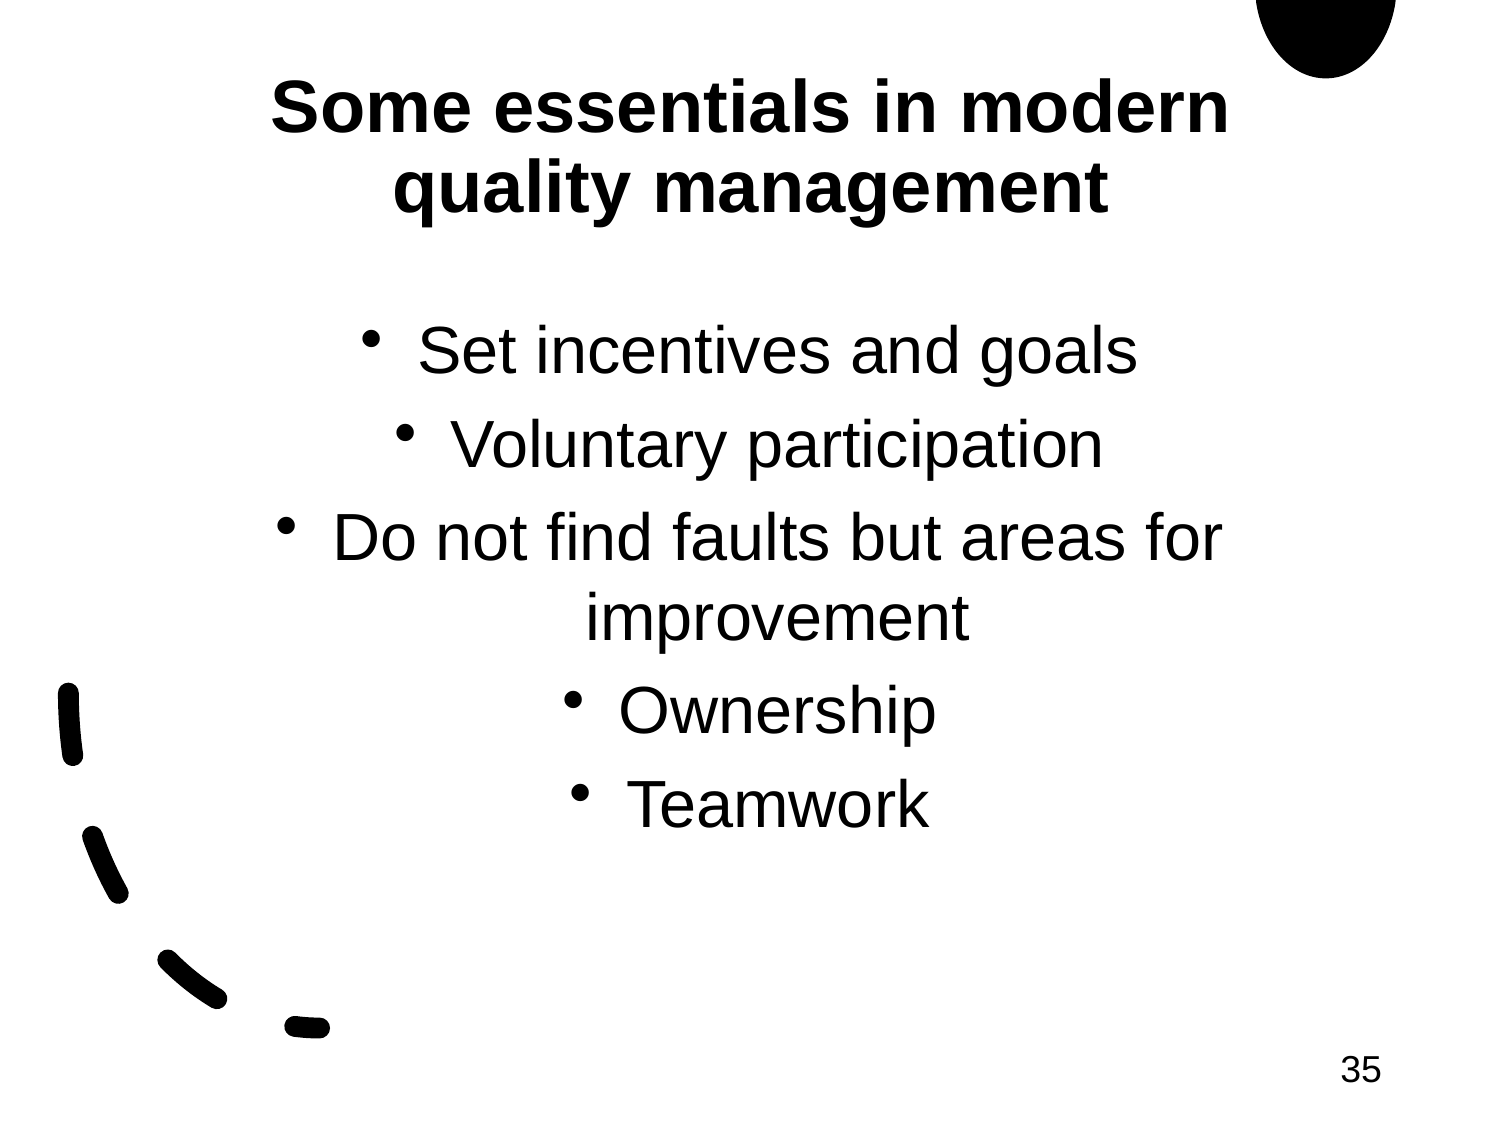

# Some essentials in modern quality management
Set incentives and goals
Voluntary participation
Do not find faults but areas for improvement
Ownership
Teamwork

35